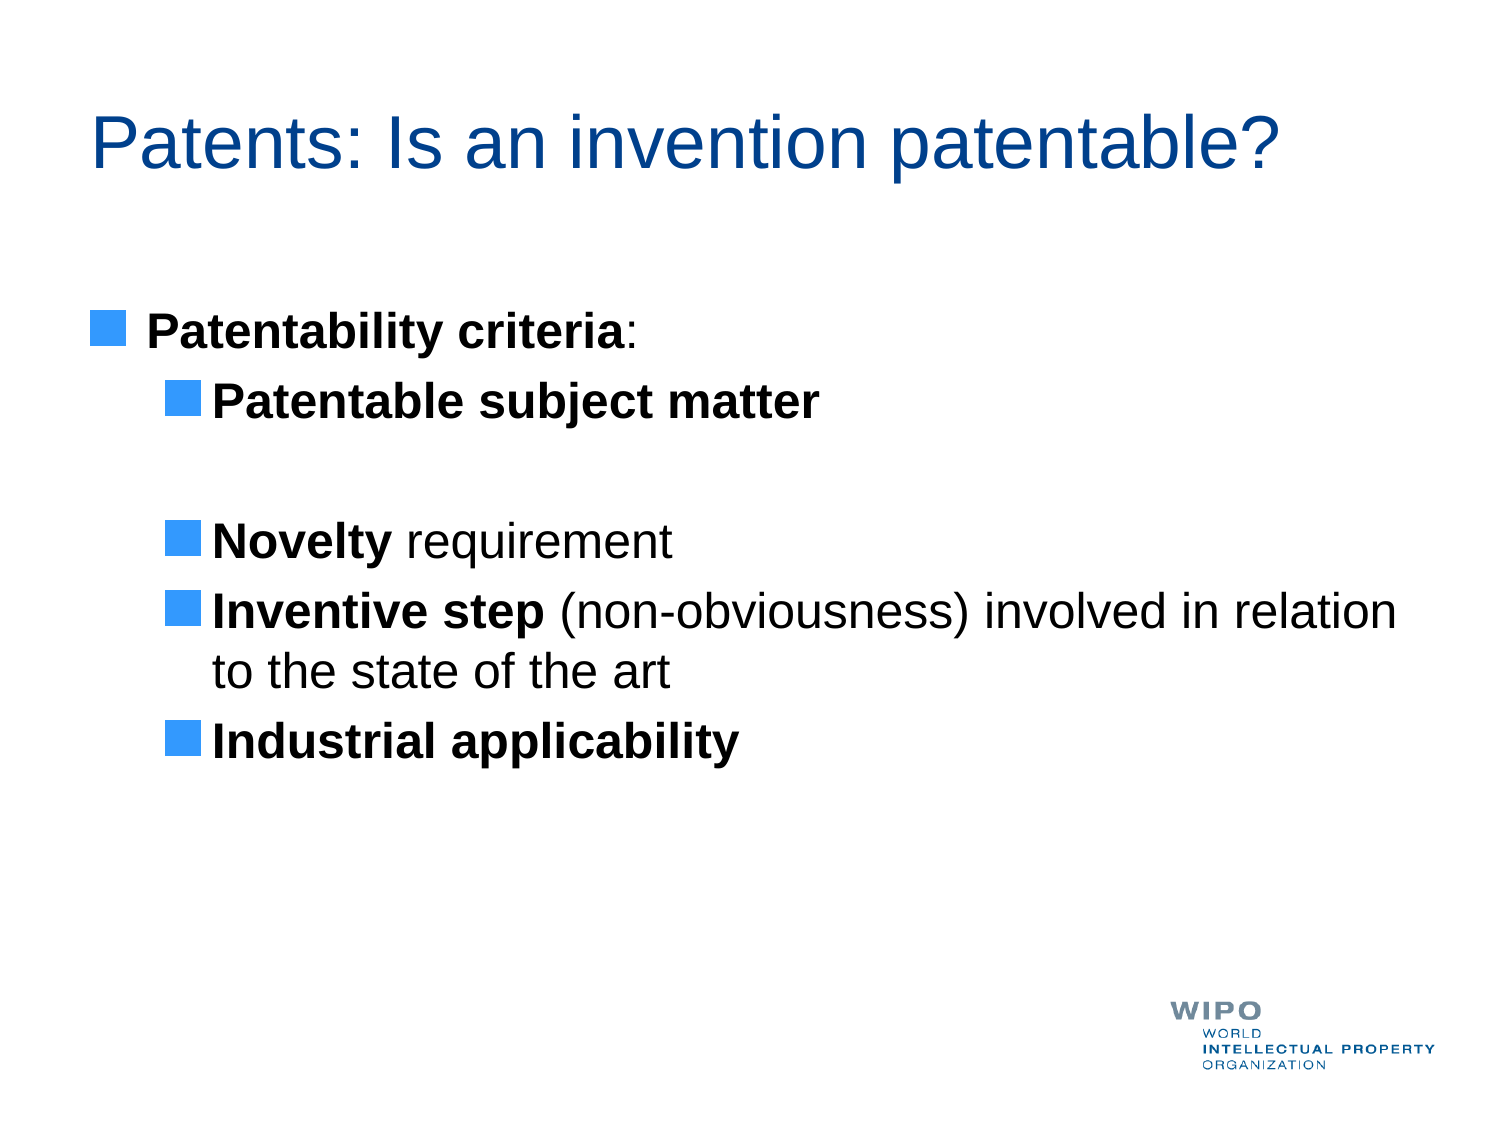

# Patents: Is an invention patentable?
Patentability criteria:
Patentable subject matter

Novelty requirement
Inventive step (non-obviousness) involved in relation to the state of the art
Industrial applicability